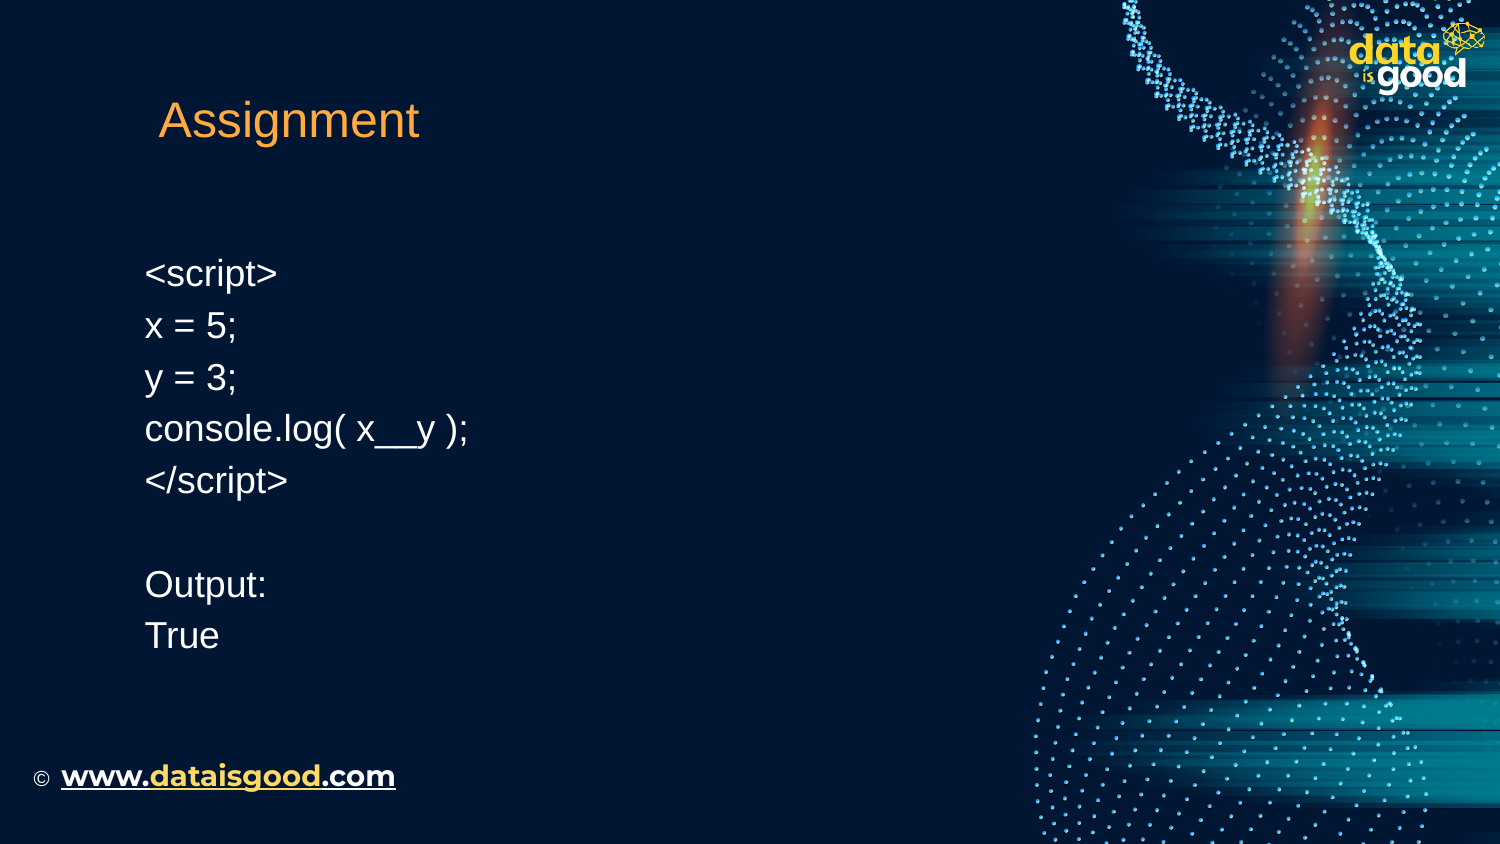

# Assignment
<script>
x = 5;
y = 3;
console.log( x__y );
</script>

Output:
True